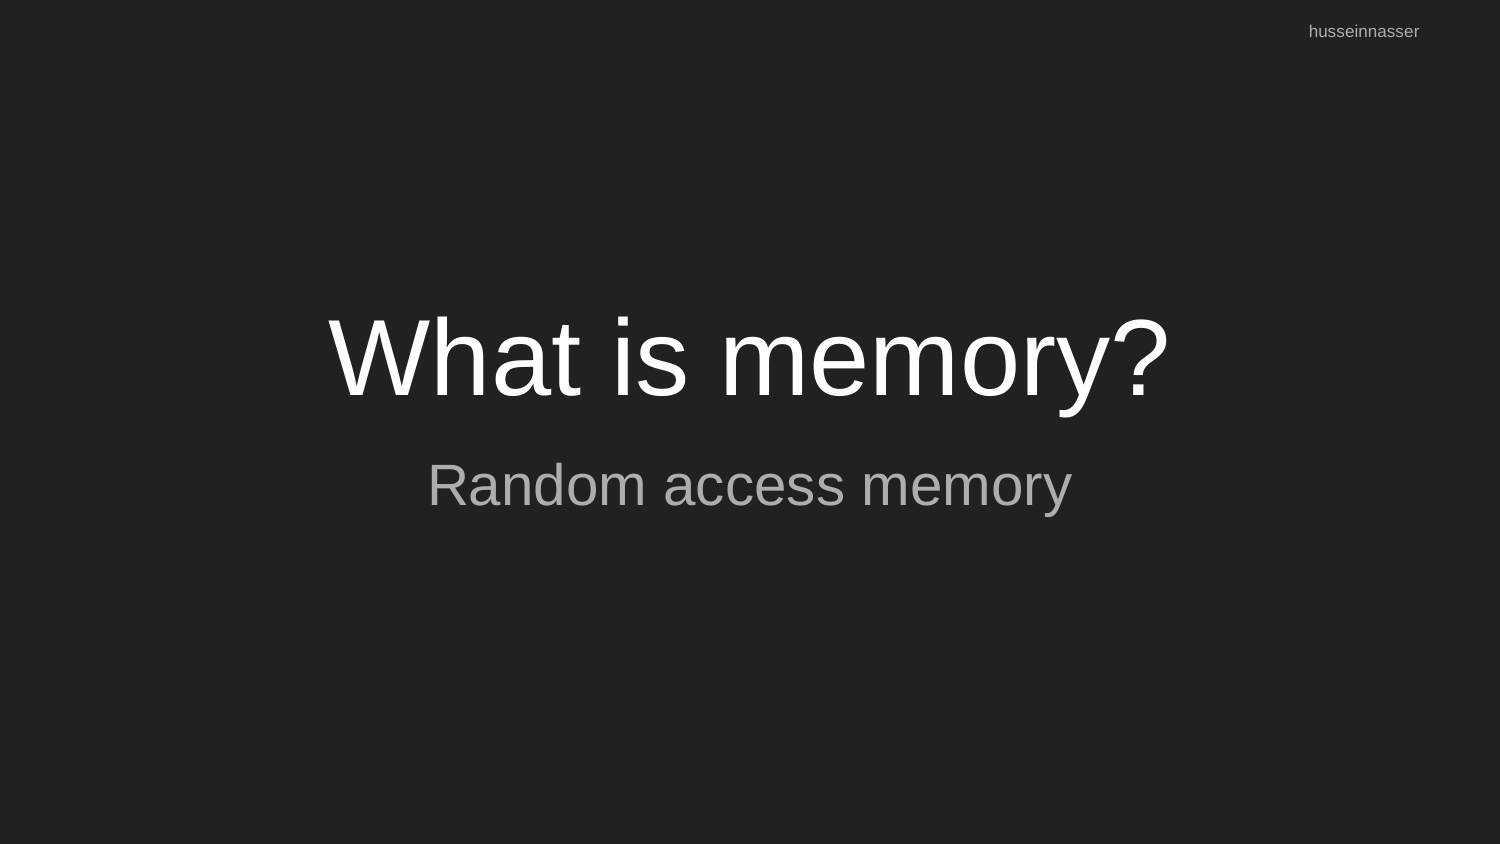

husseinnasser
# What is memory?
Random access memory